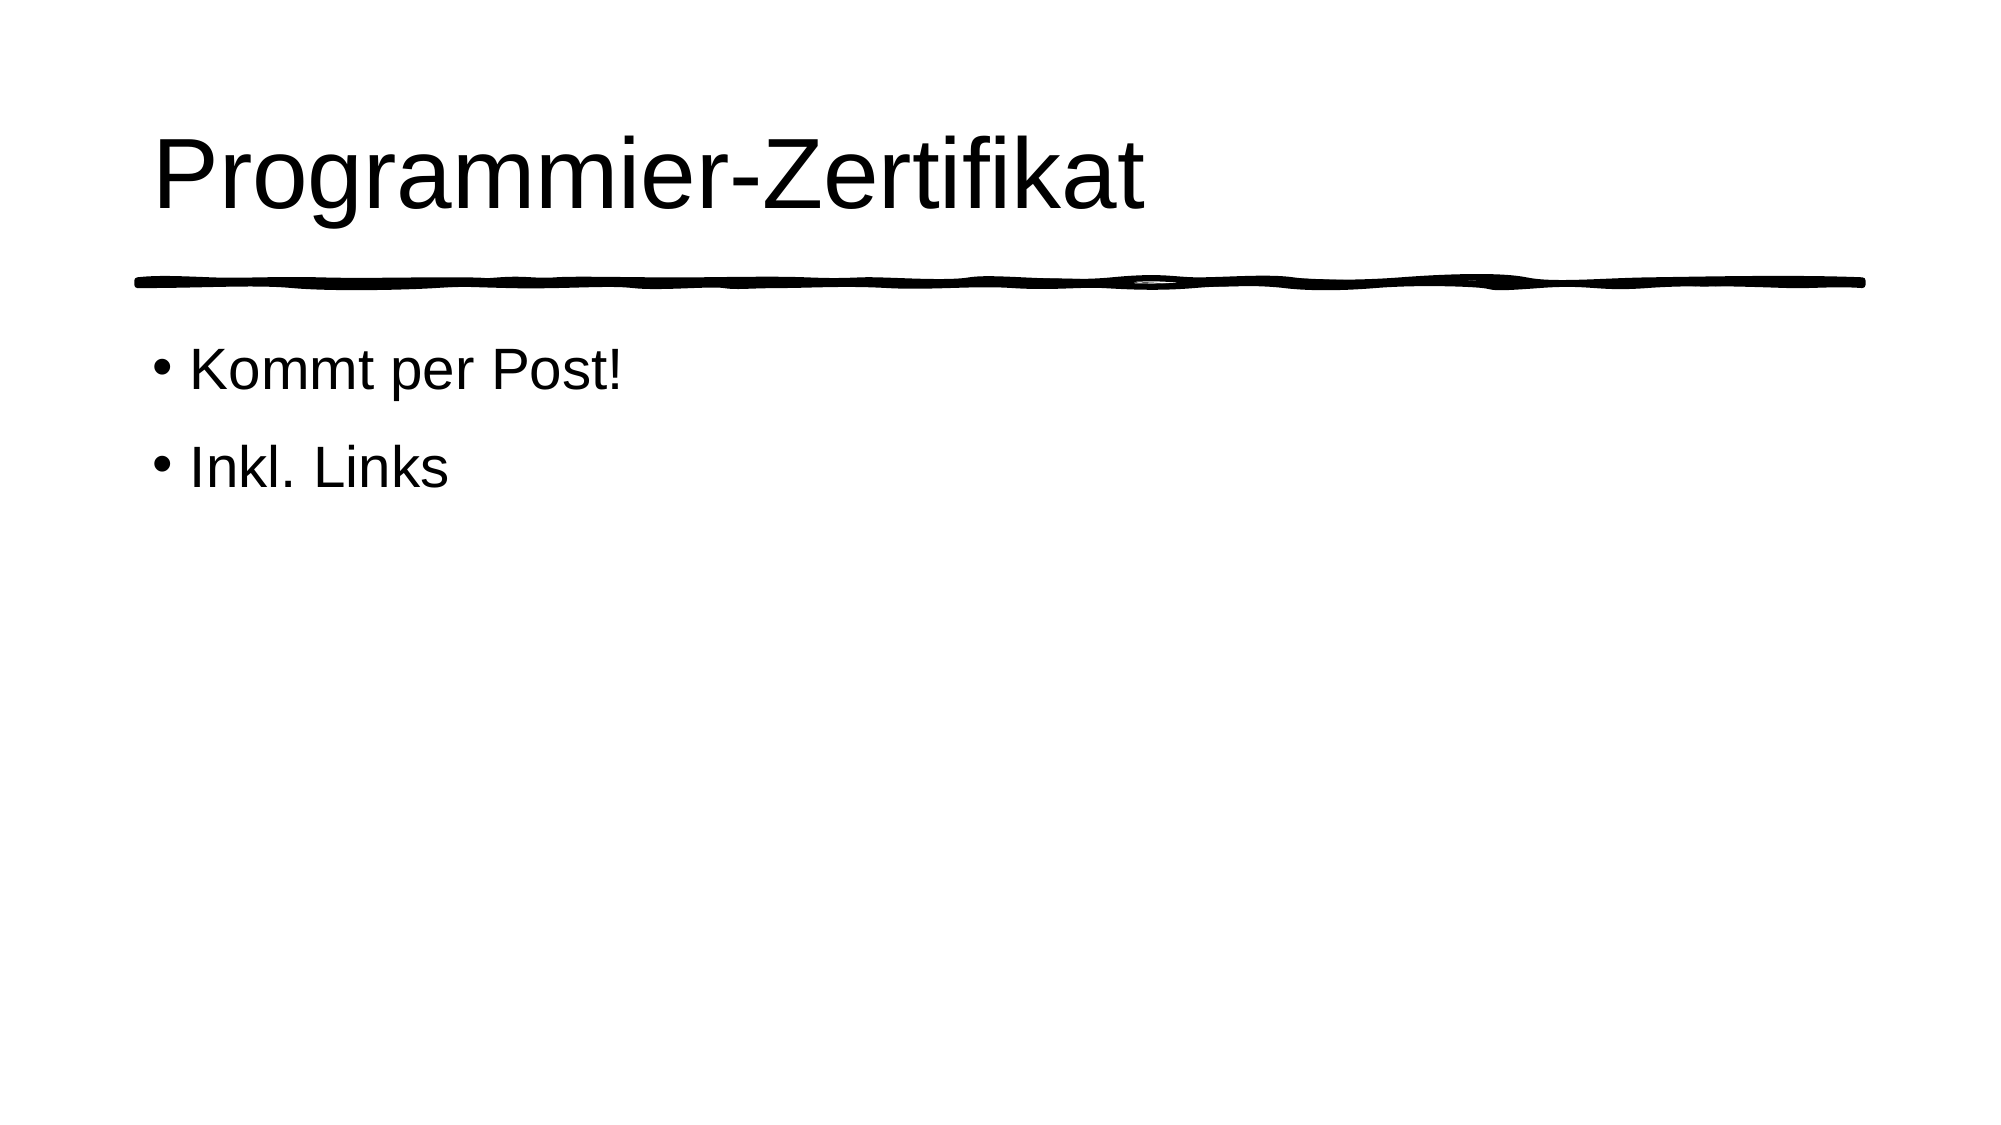

# Programmier-Zertifikat
Kommt per Post!
Inkl. Links